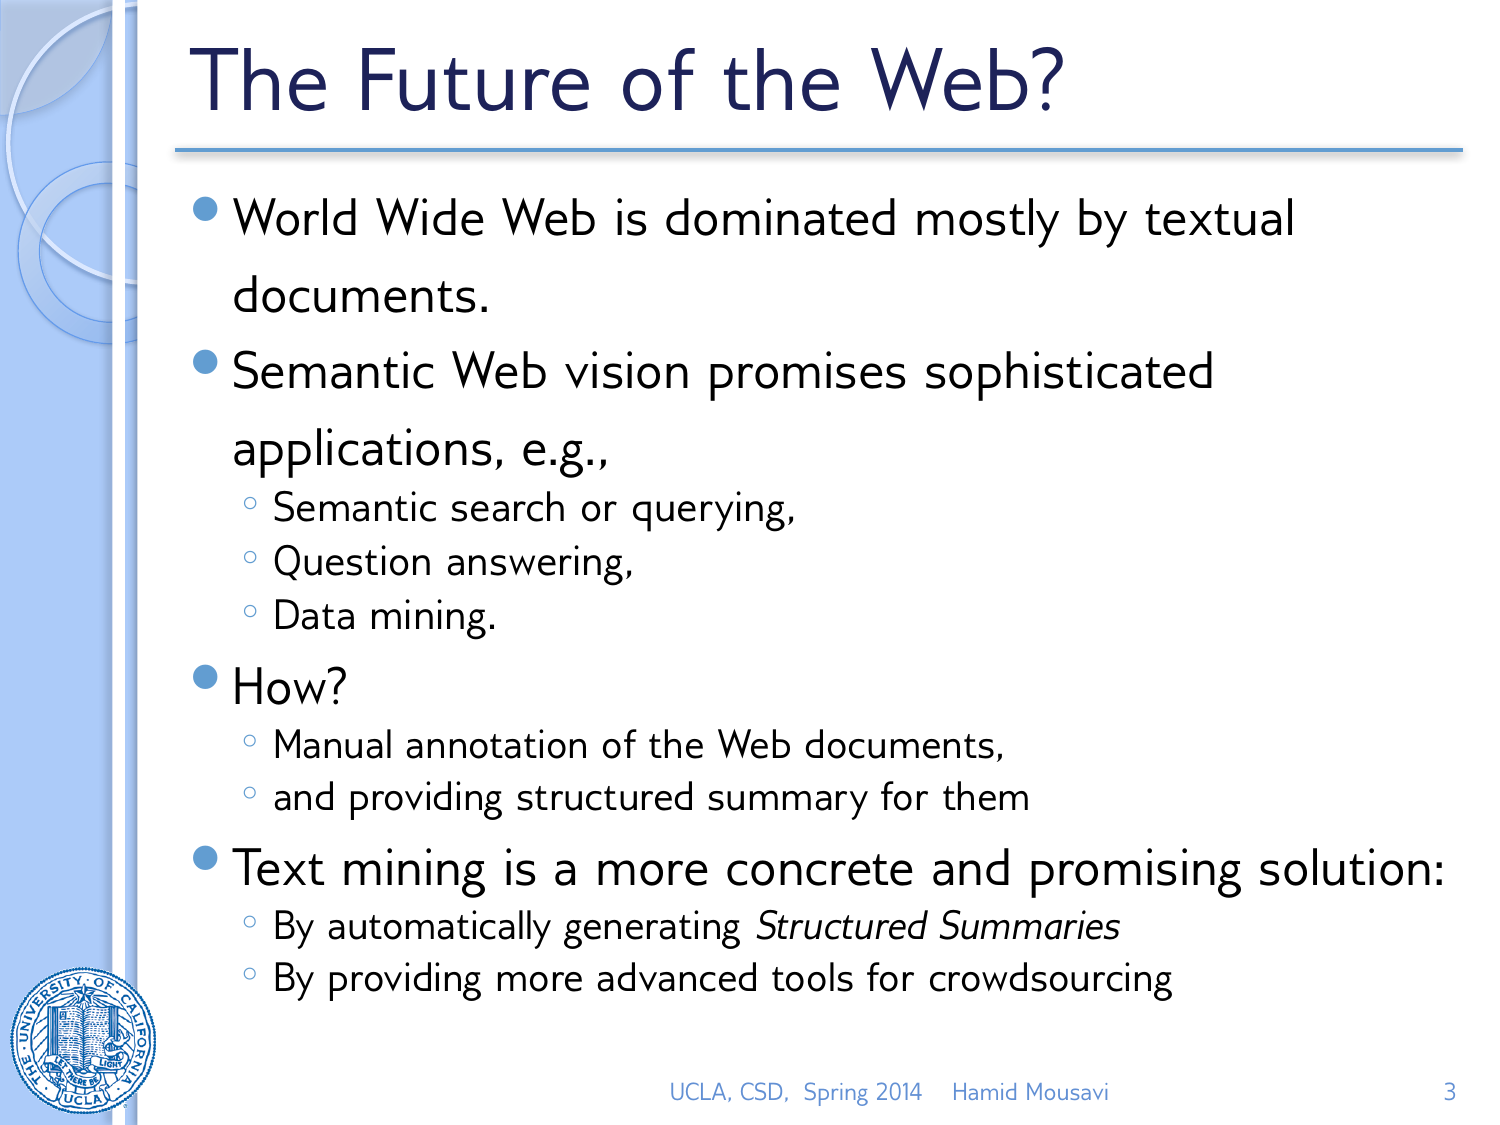

# The Future of the Web?
World Wide Web is dominated mostly by textual documents.
Semantic Web vision promises sophisticated applications, e.g.,
Semantic search or querying,
Question answering,
Data mining.
How?
Manual annotation of the Web documents,
and providing structured summary for them
Text mining is a more concrete and promising solution:
By automatically generating Structured Summaries
By providing more advanced tools for crowdsourcing

UCLA, CSD,  Spring 2014
Hamid Mousavi
3